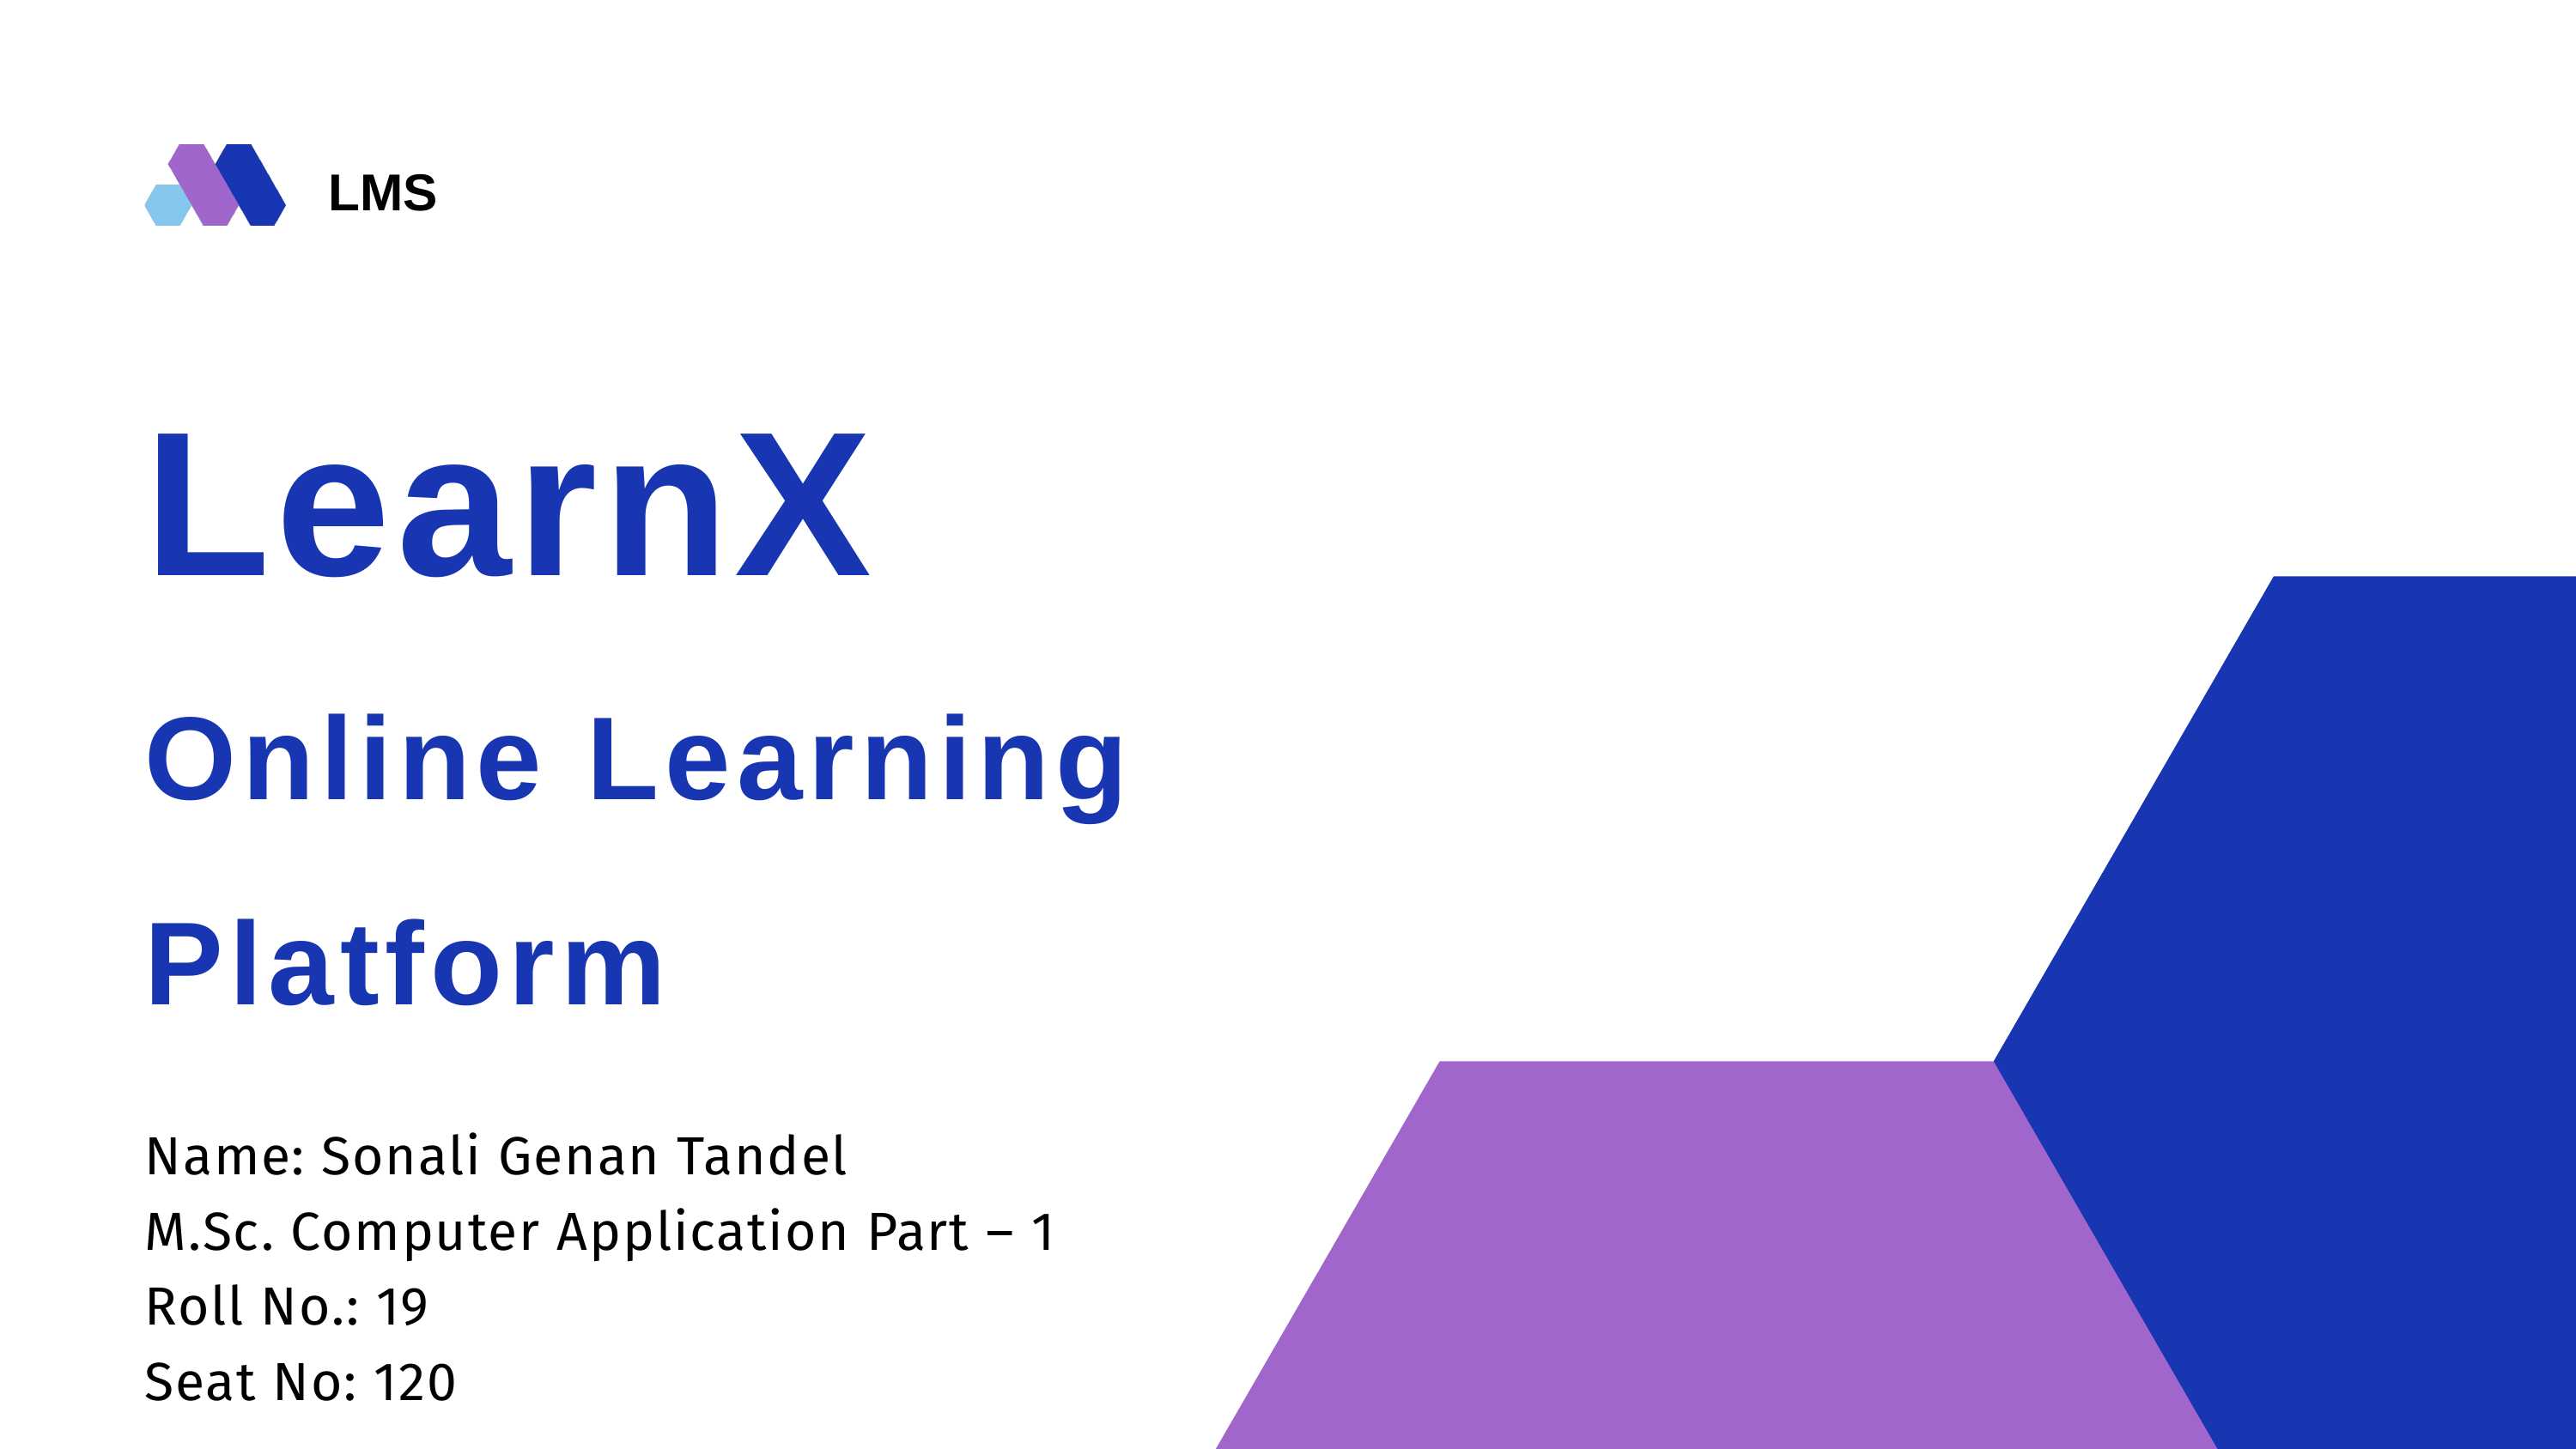

LMS
LearnX
Online Learning Platform

Name: Sonali Genan Tandel
M.Sc. Computer Application Part – 1
Roll No.: 19
Seat No: 120